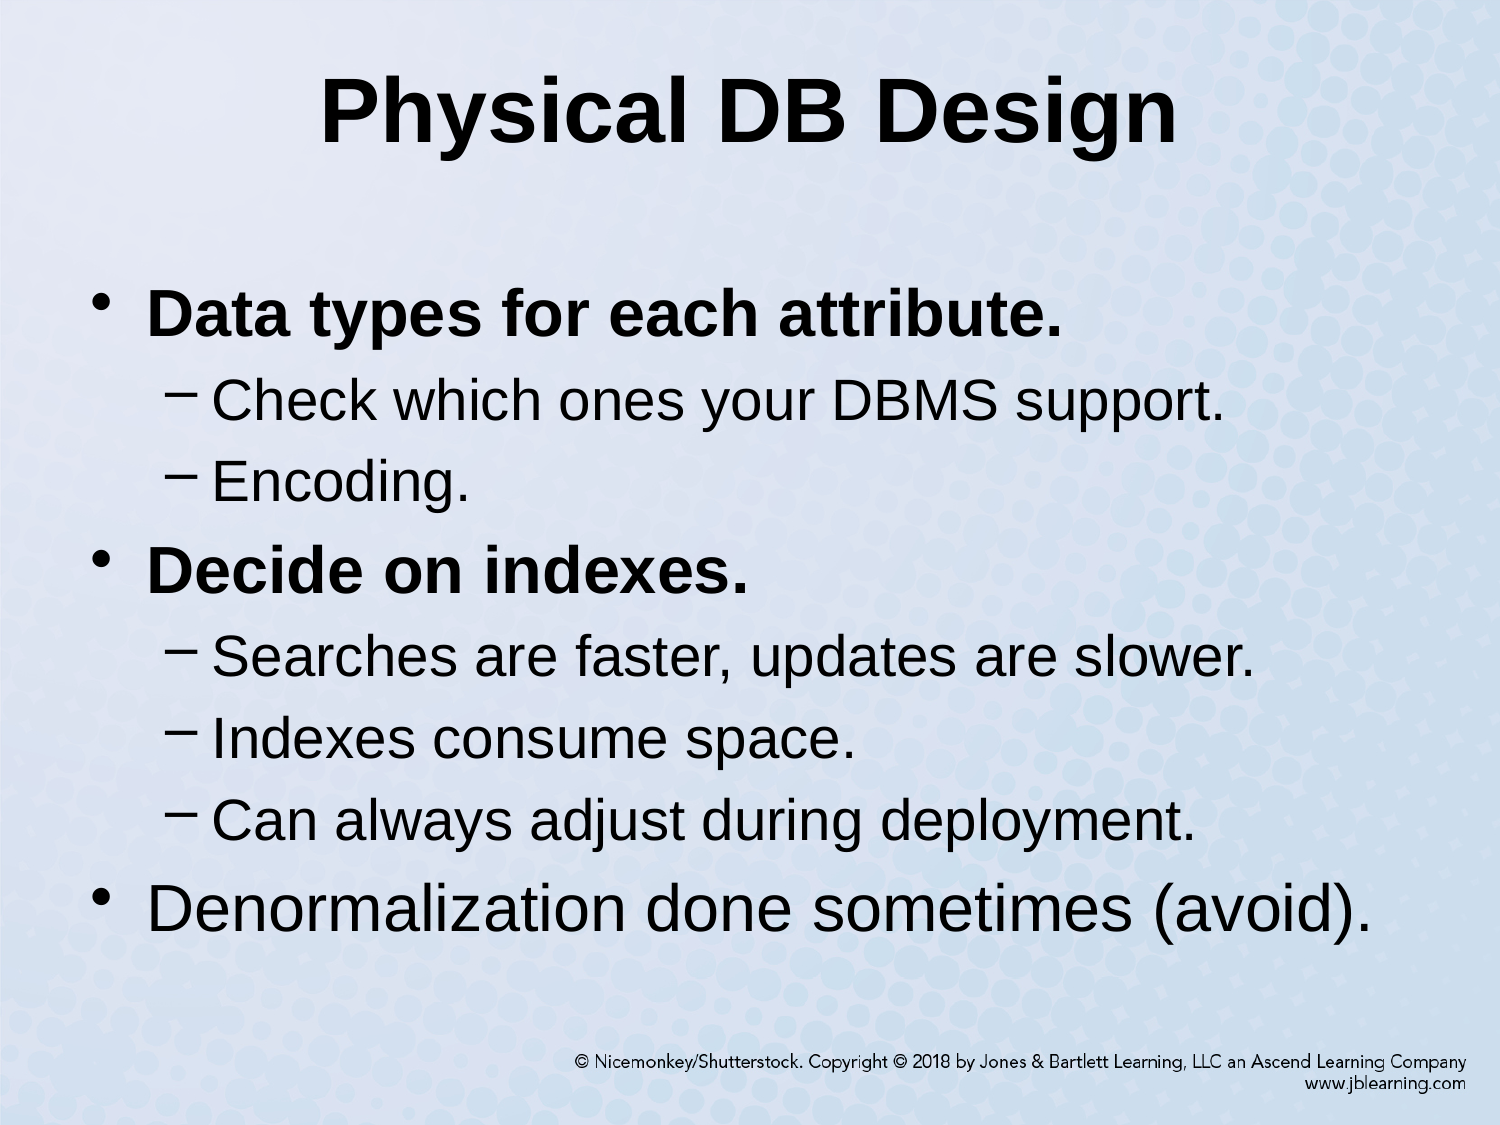

# Physical DB Design
Data types for each attribute.
Check which ones your DBMS support.
Encoding.
Decide on indexes.
Searches are faster, updates are slower.
Indexes consume space.
Can always adjust during deployment.
Denormalization done sometimes (avoid).